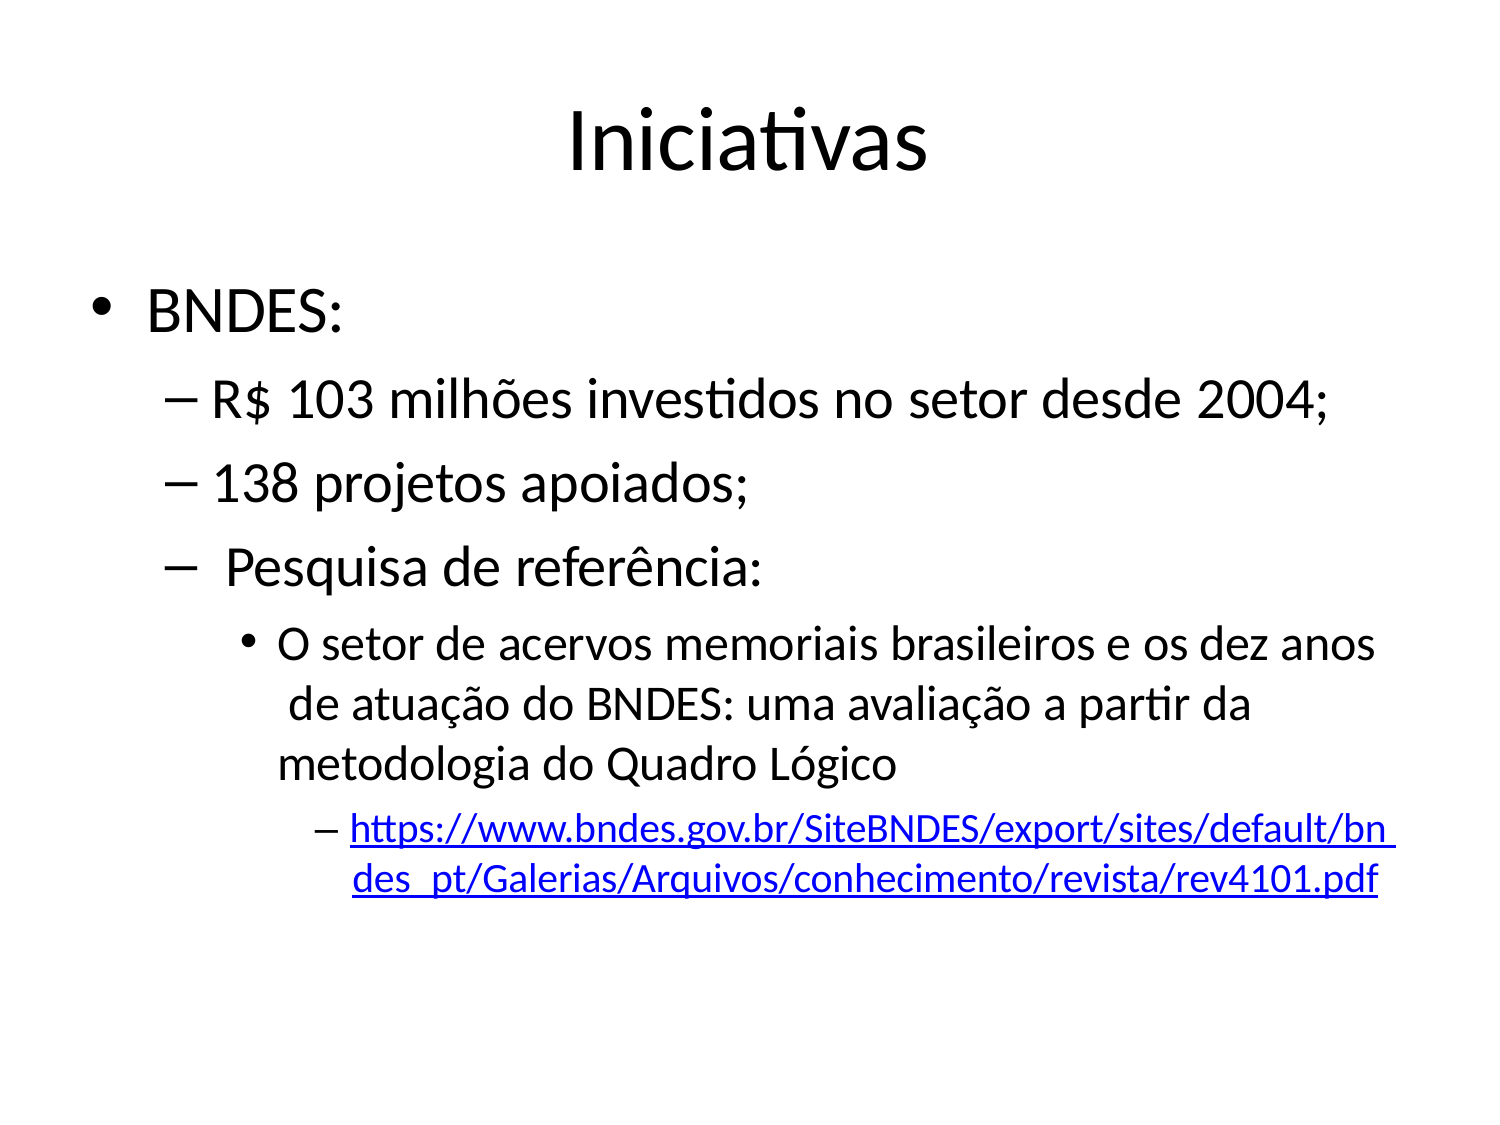

# Iniciativas
BNDES:
R$ 103 milhões investidos no setor desde 2004;
138 projetos apoiados;
Pesquisa de referência:
O setor de acervos memoriais brasileiros e os dez anos  de atuação do BNDES: uma avaliação a partir da  metodologia do Quadro Lógico
– https://www.bndes.gov.br/SiteBNDES/export/sites/default/bn  des_pt/Galerias/Arquivos/conhecimento/revista/rev4101.pdf